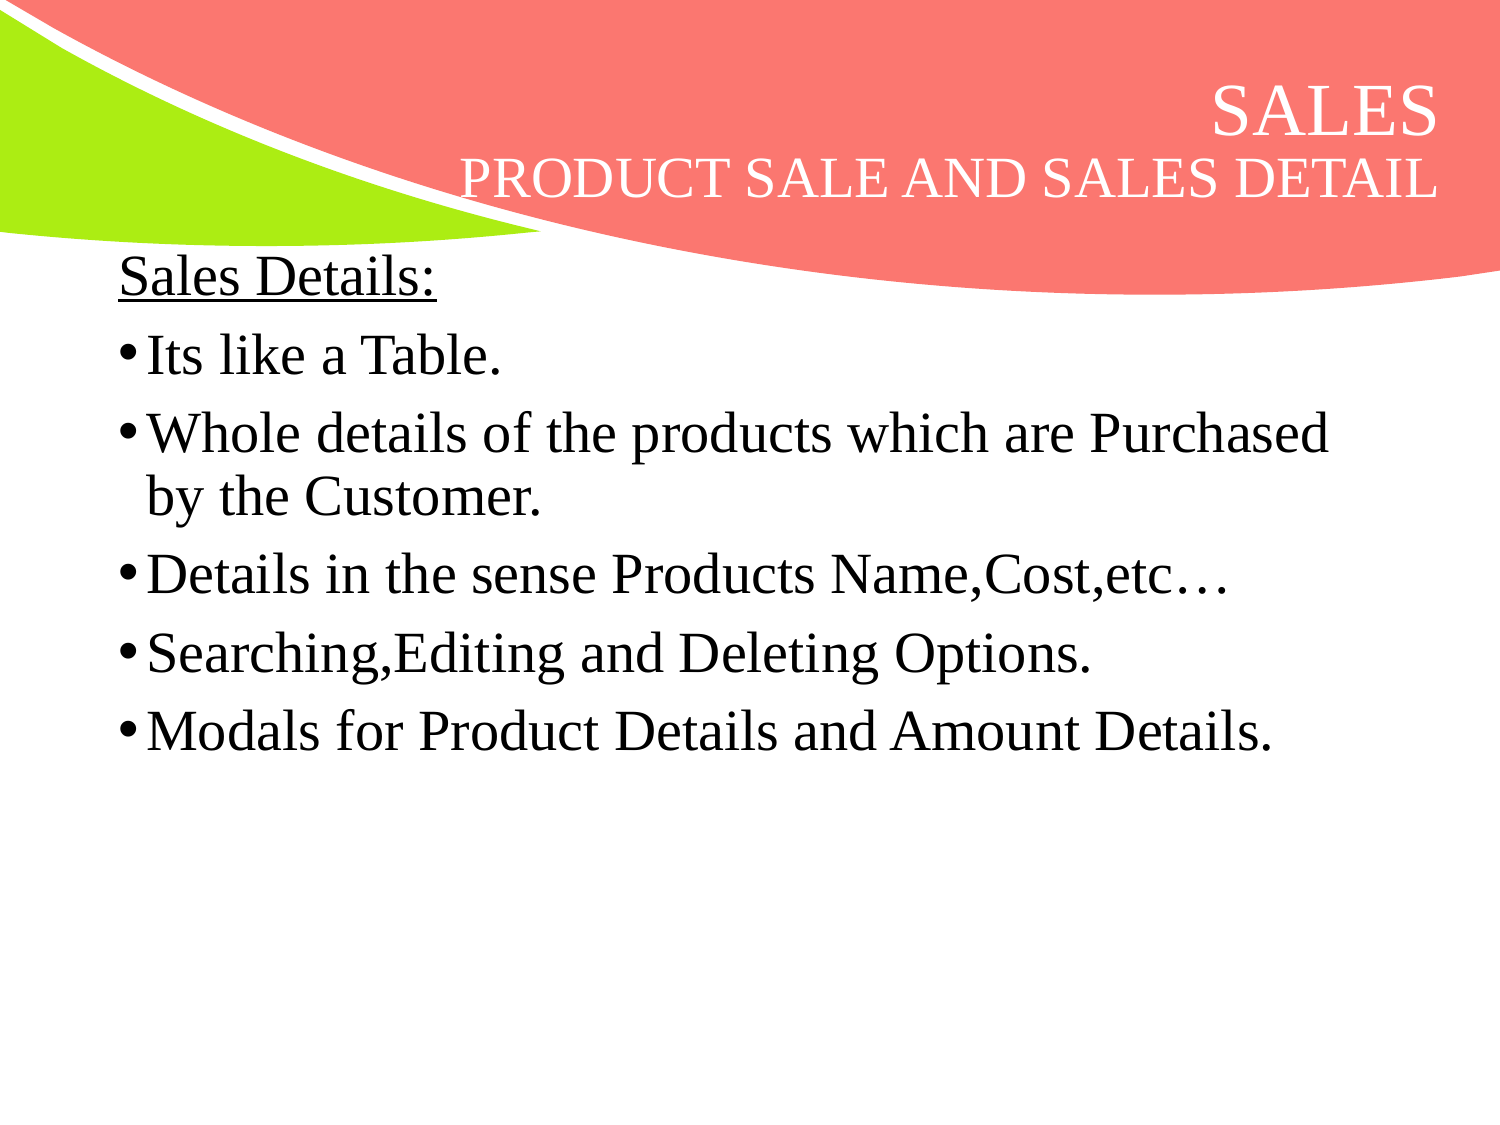

# Sales
Product SALE AND SALES DETAIL

Sales Details:
Its like a Table.
Whole details of the products which are Purchased by the Customer.
Details in the sense Products Name,Cost,etc…
Searching,Editing and Deleting Options.
Modals for Product Details and Amount Details.